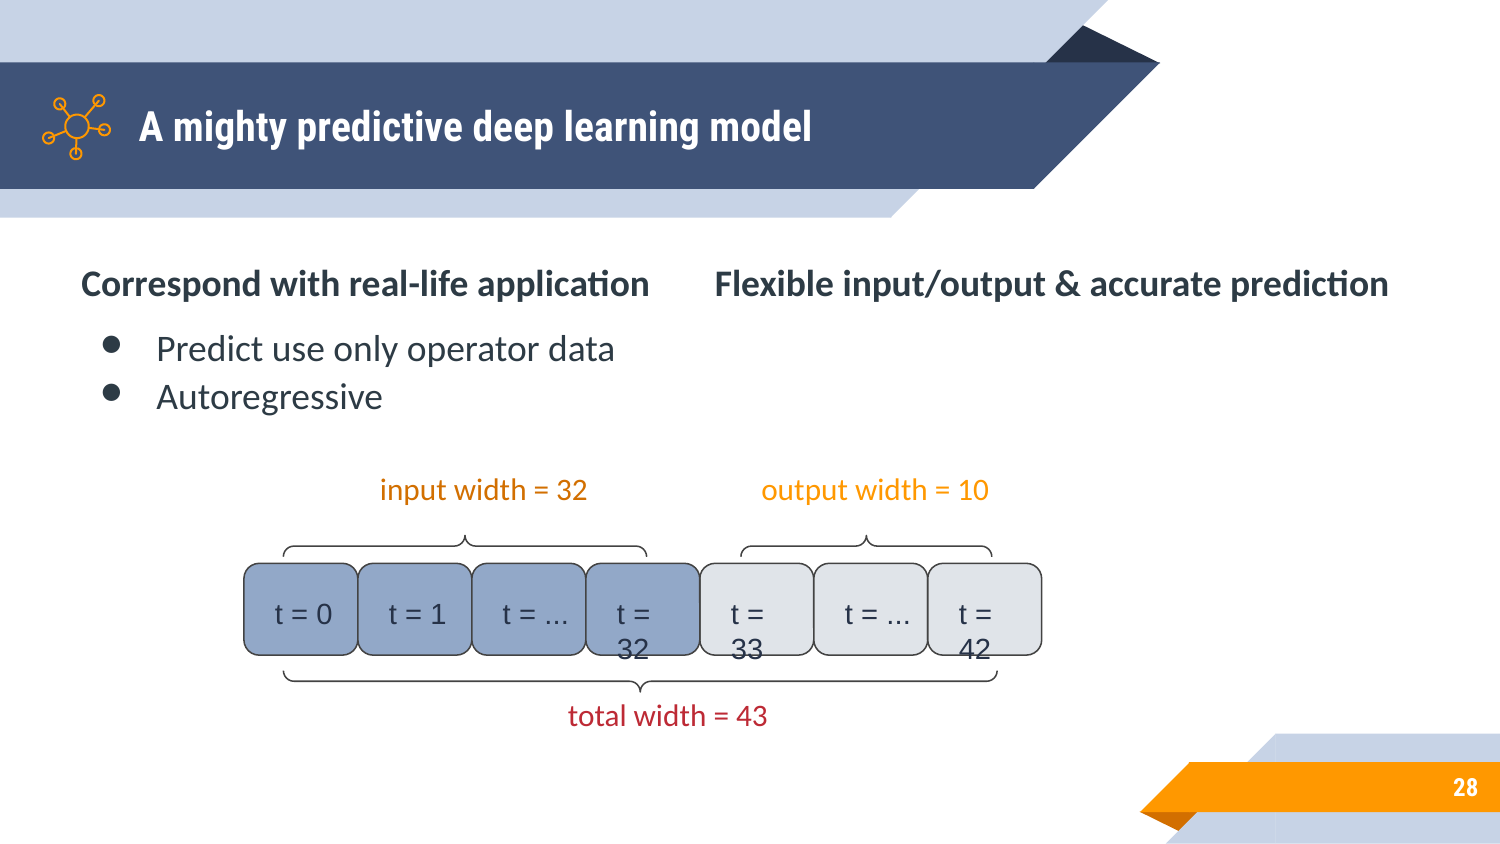

# A mighty predictive deep learning model

Flexible input/output & accurate prediction
Correspond with real-life application
Predict use only operator data
Autoregressive

input width = 32
output width = 10

t = 33
t = ...
t = 0
t = 1
t = ...
t = 32
t = 42
total width = 43
28